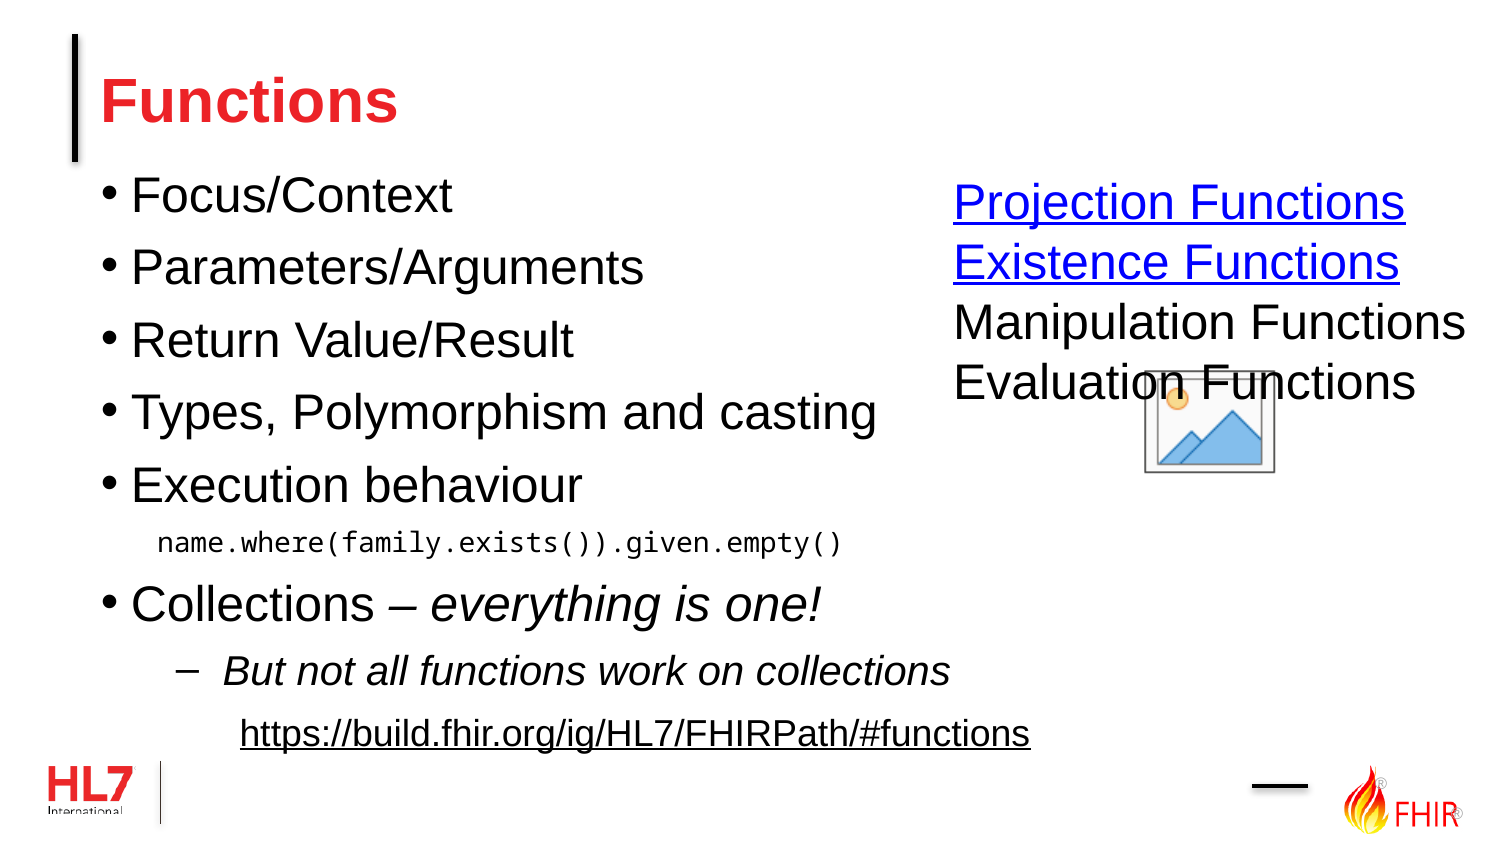

# Functions
Projection Functions
Existence Functions
Manipulation Functions
Evaluation Functions
Focus/Context
Parameters/Arguments
Return Value/Result
Types, Polymorphism and casting
Execution behaviour
name.where(family.exists()).given.empty()
Collections – everything is one!
But not all functions work on collections
https://build.fhir.org/ig/HL7/FHIRPath/#functions